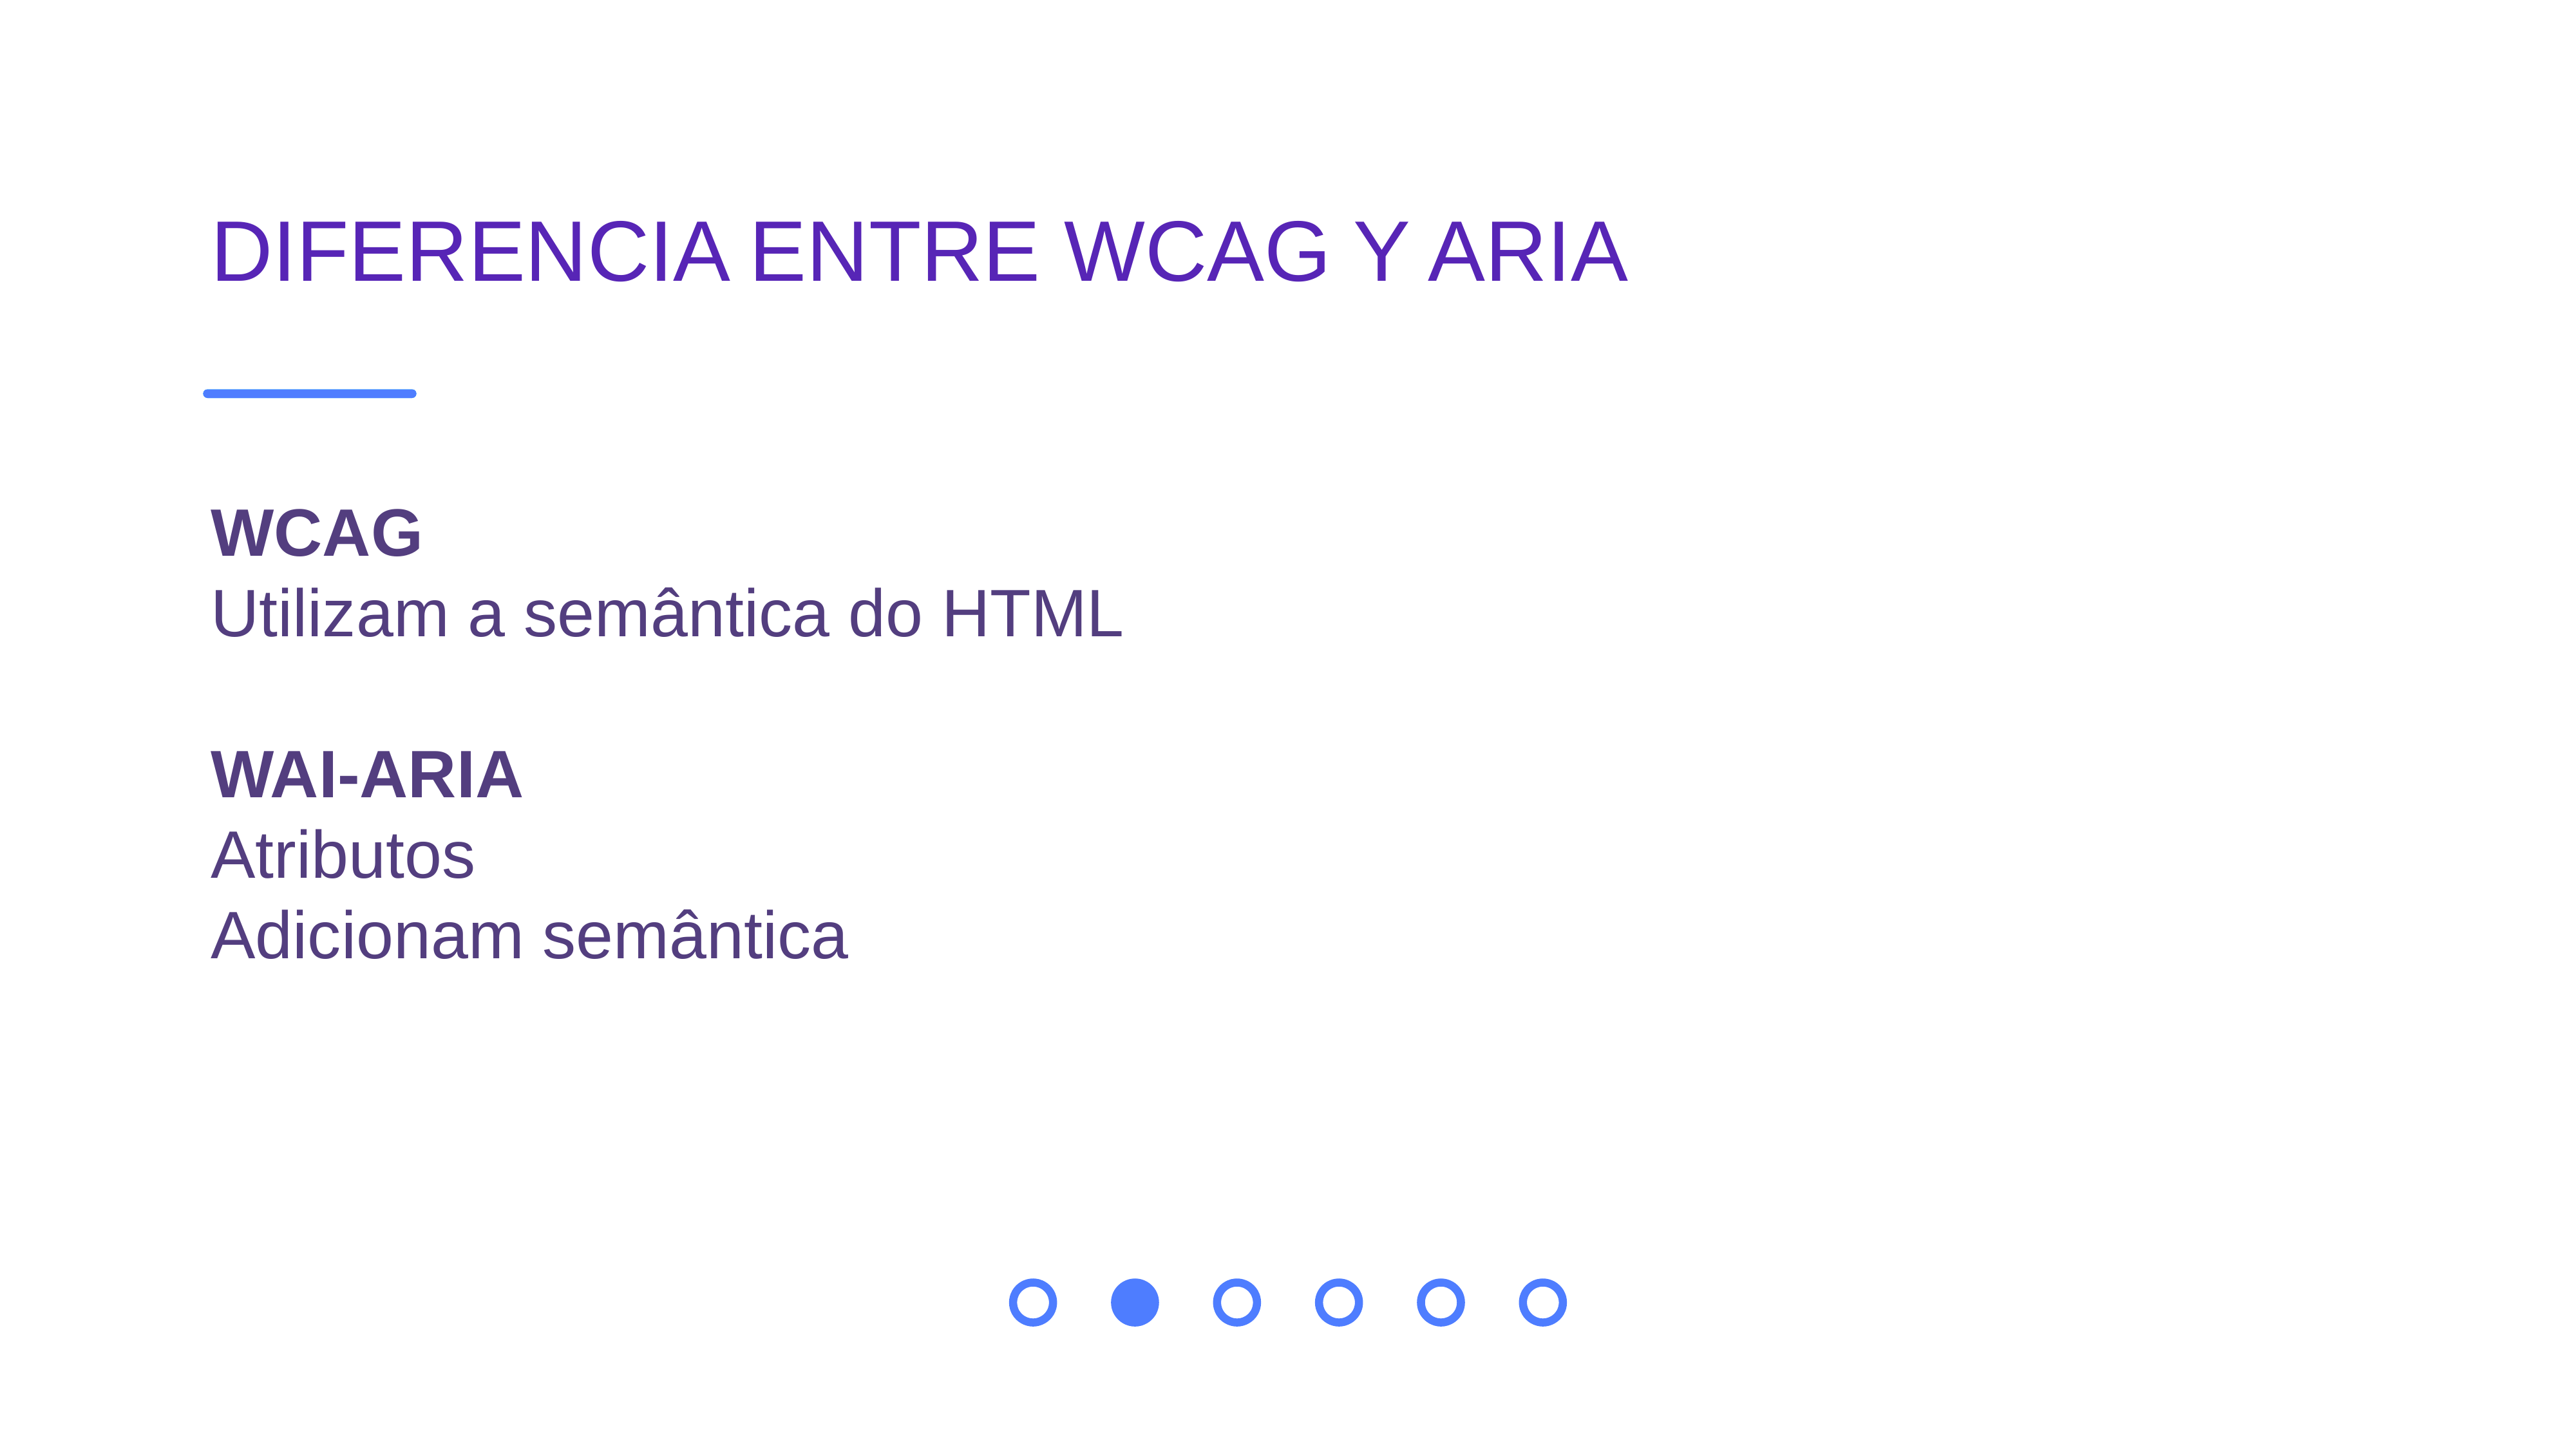

DIFERENCIA ENTRE WCAG Y ARIA

WCAG
Utilizam a semântica do HTML

WAI-ARIA
Atributos
Adicionam semântica